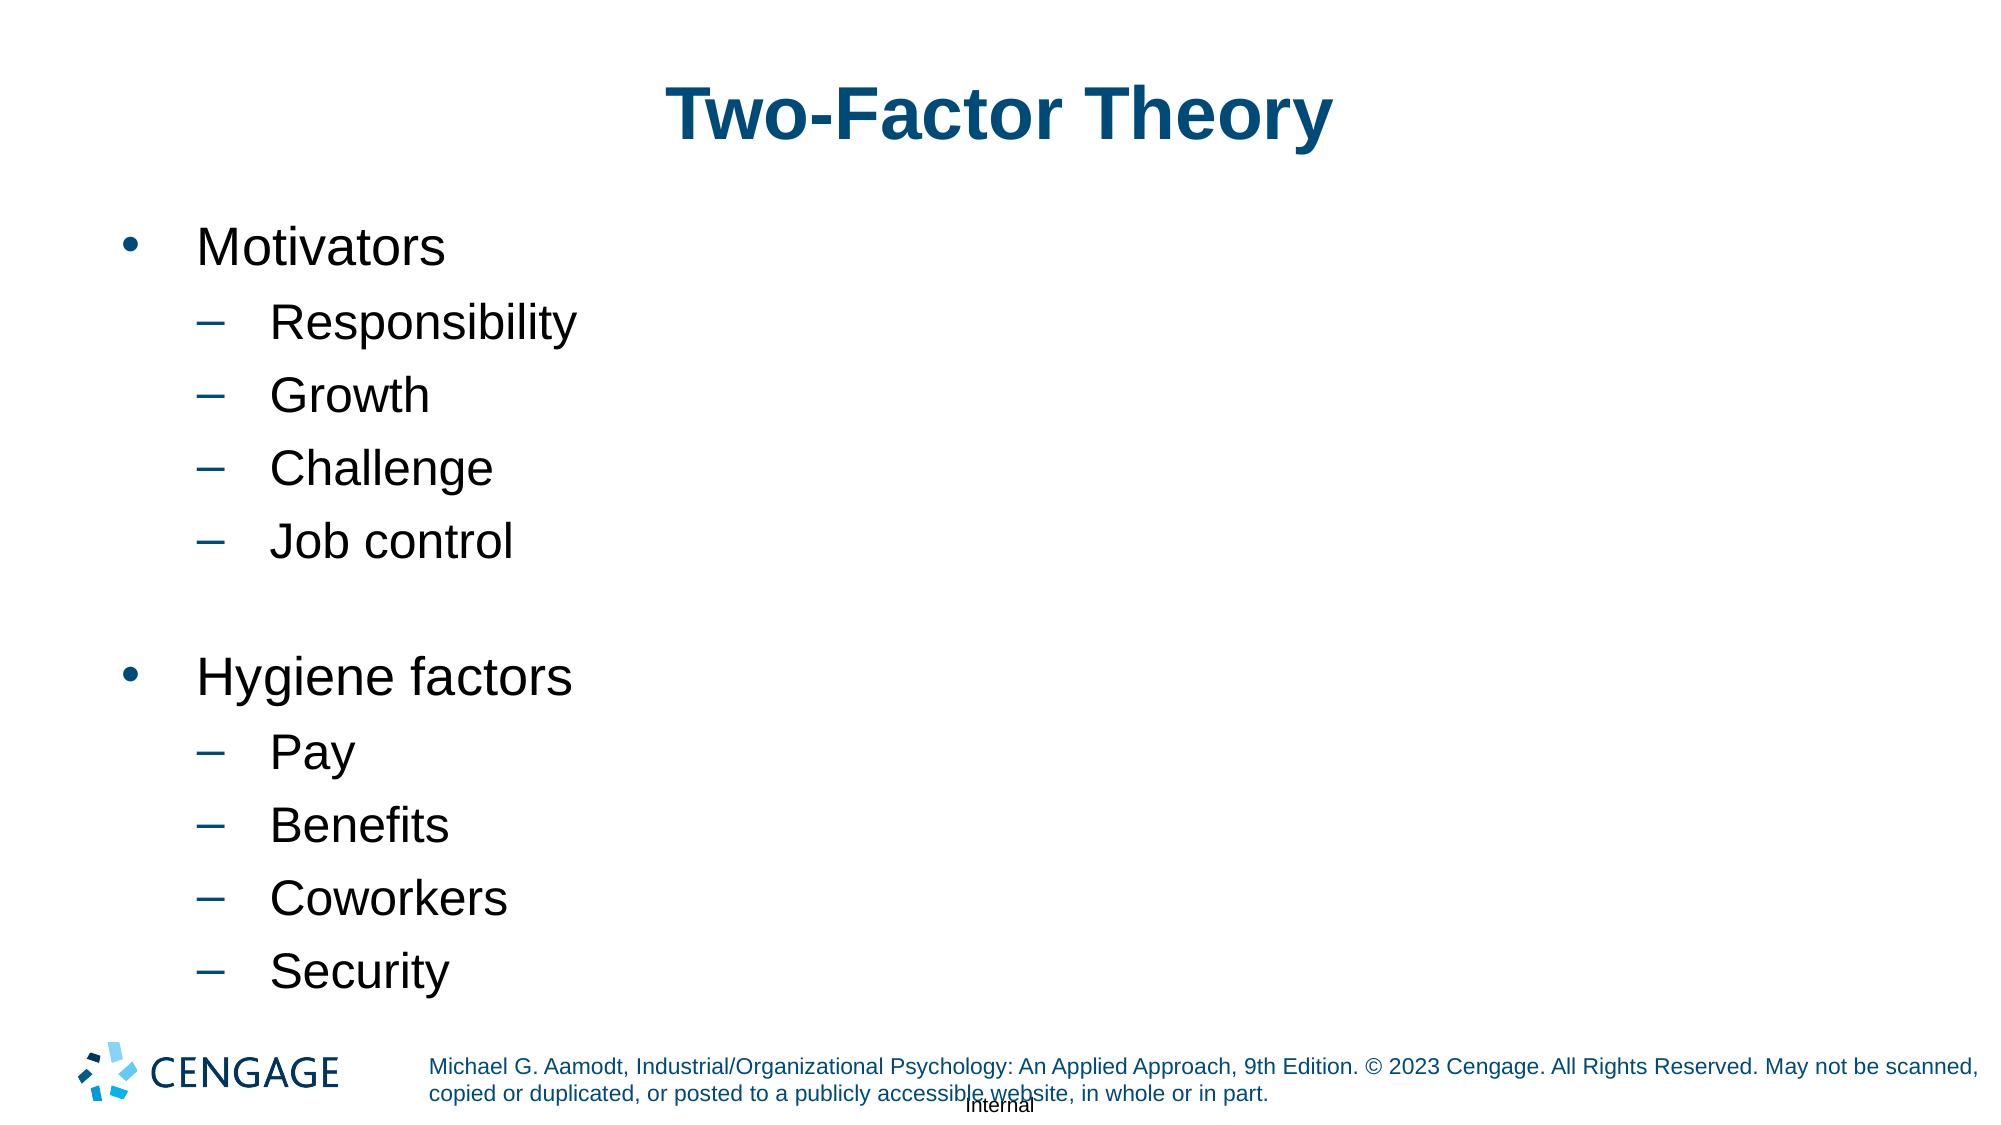

# Two-Factor Theory
Motivators
Responsibility
Growth
Challenge
Job control
Hygiene factors
Pay
Benefits
Coworkers
Security